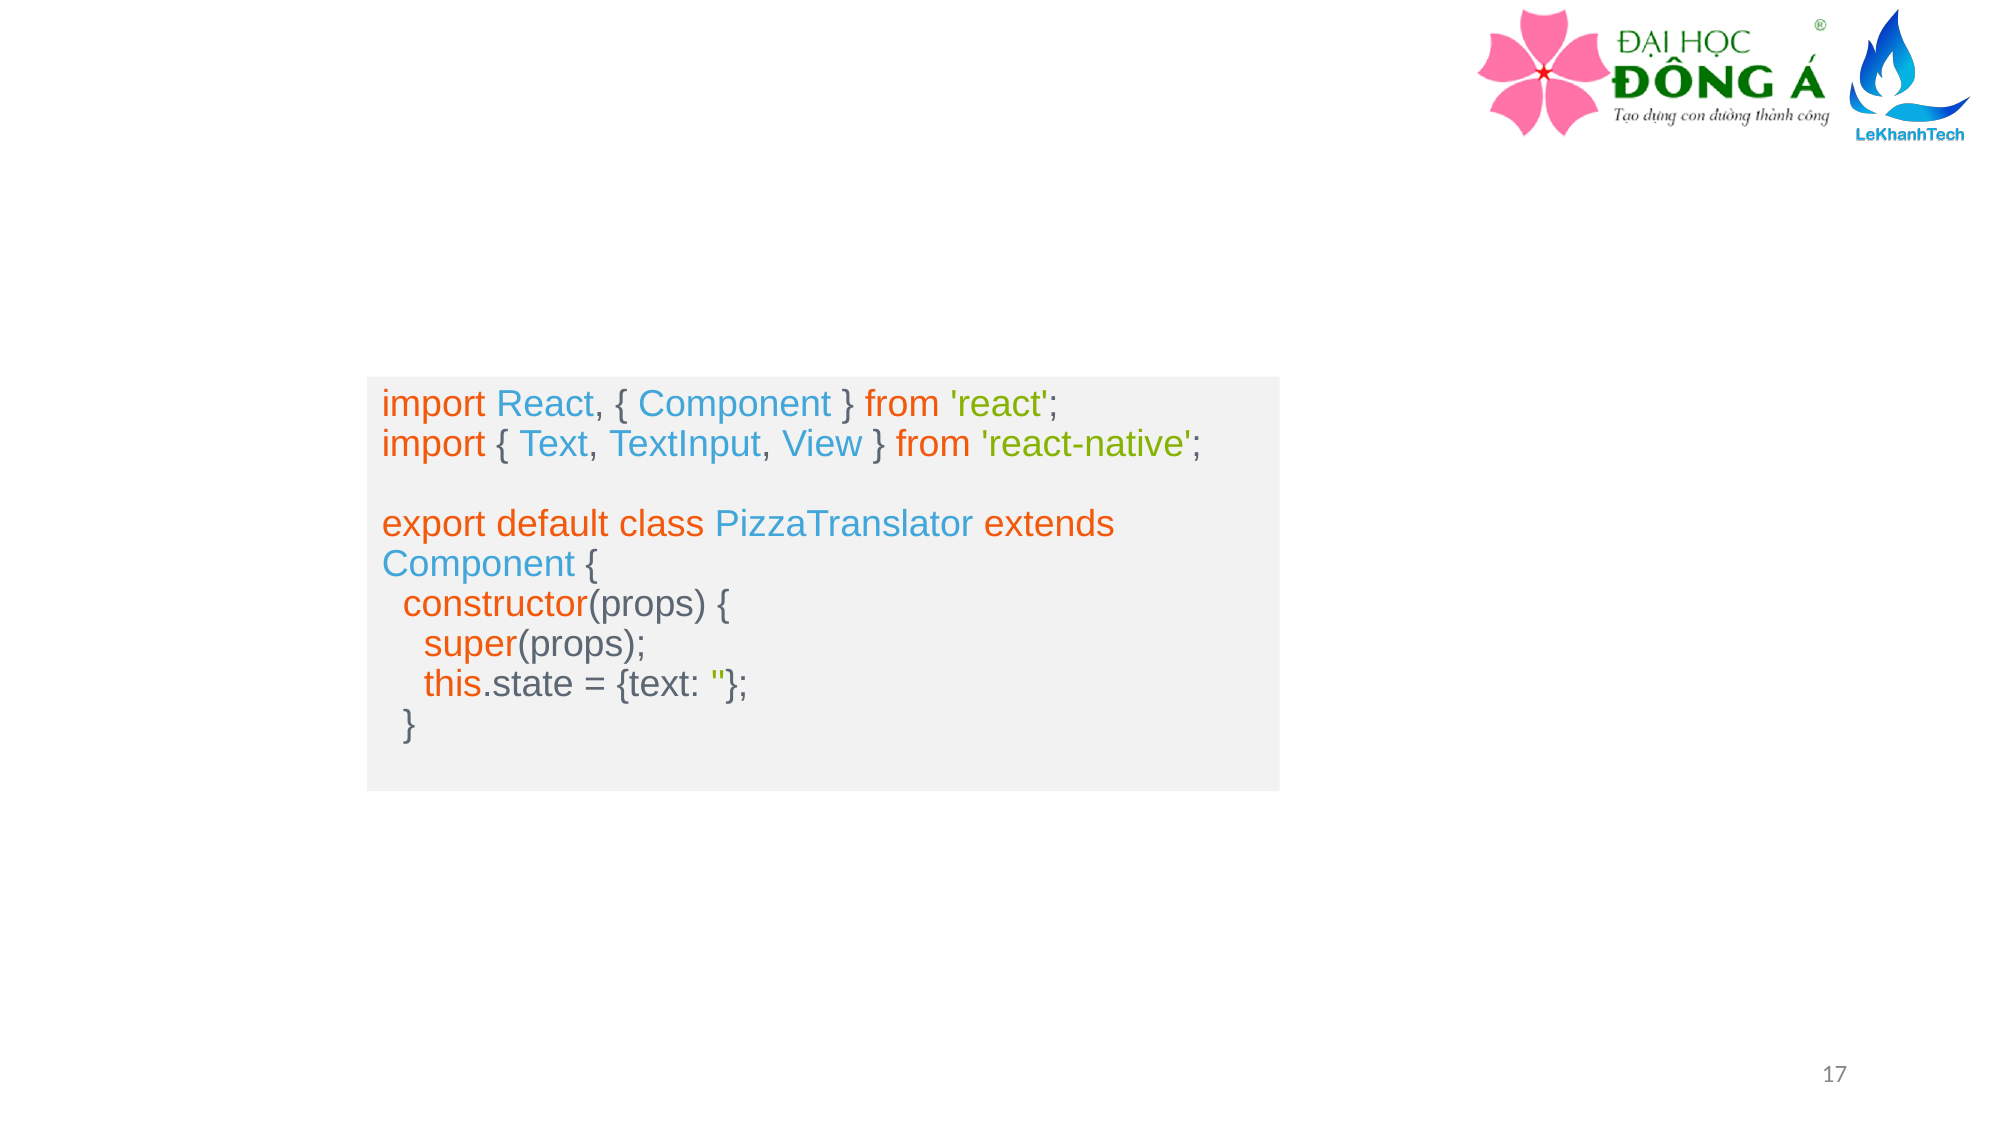

import React, { Component } from 'react';
import { Text, TextInput, View } from 'react-native';

export default class PizzaTranslator extends Component {
  constructor(props) {
    super(props);
    this.state = {text: ''};
  }

17